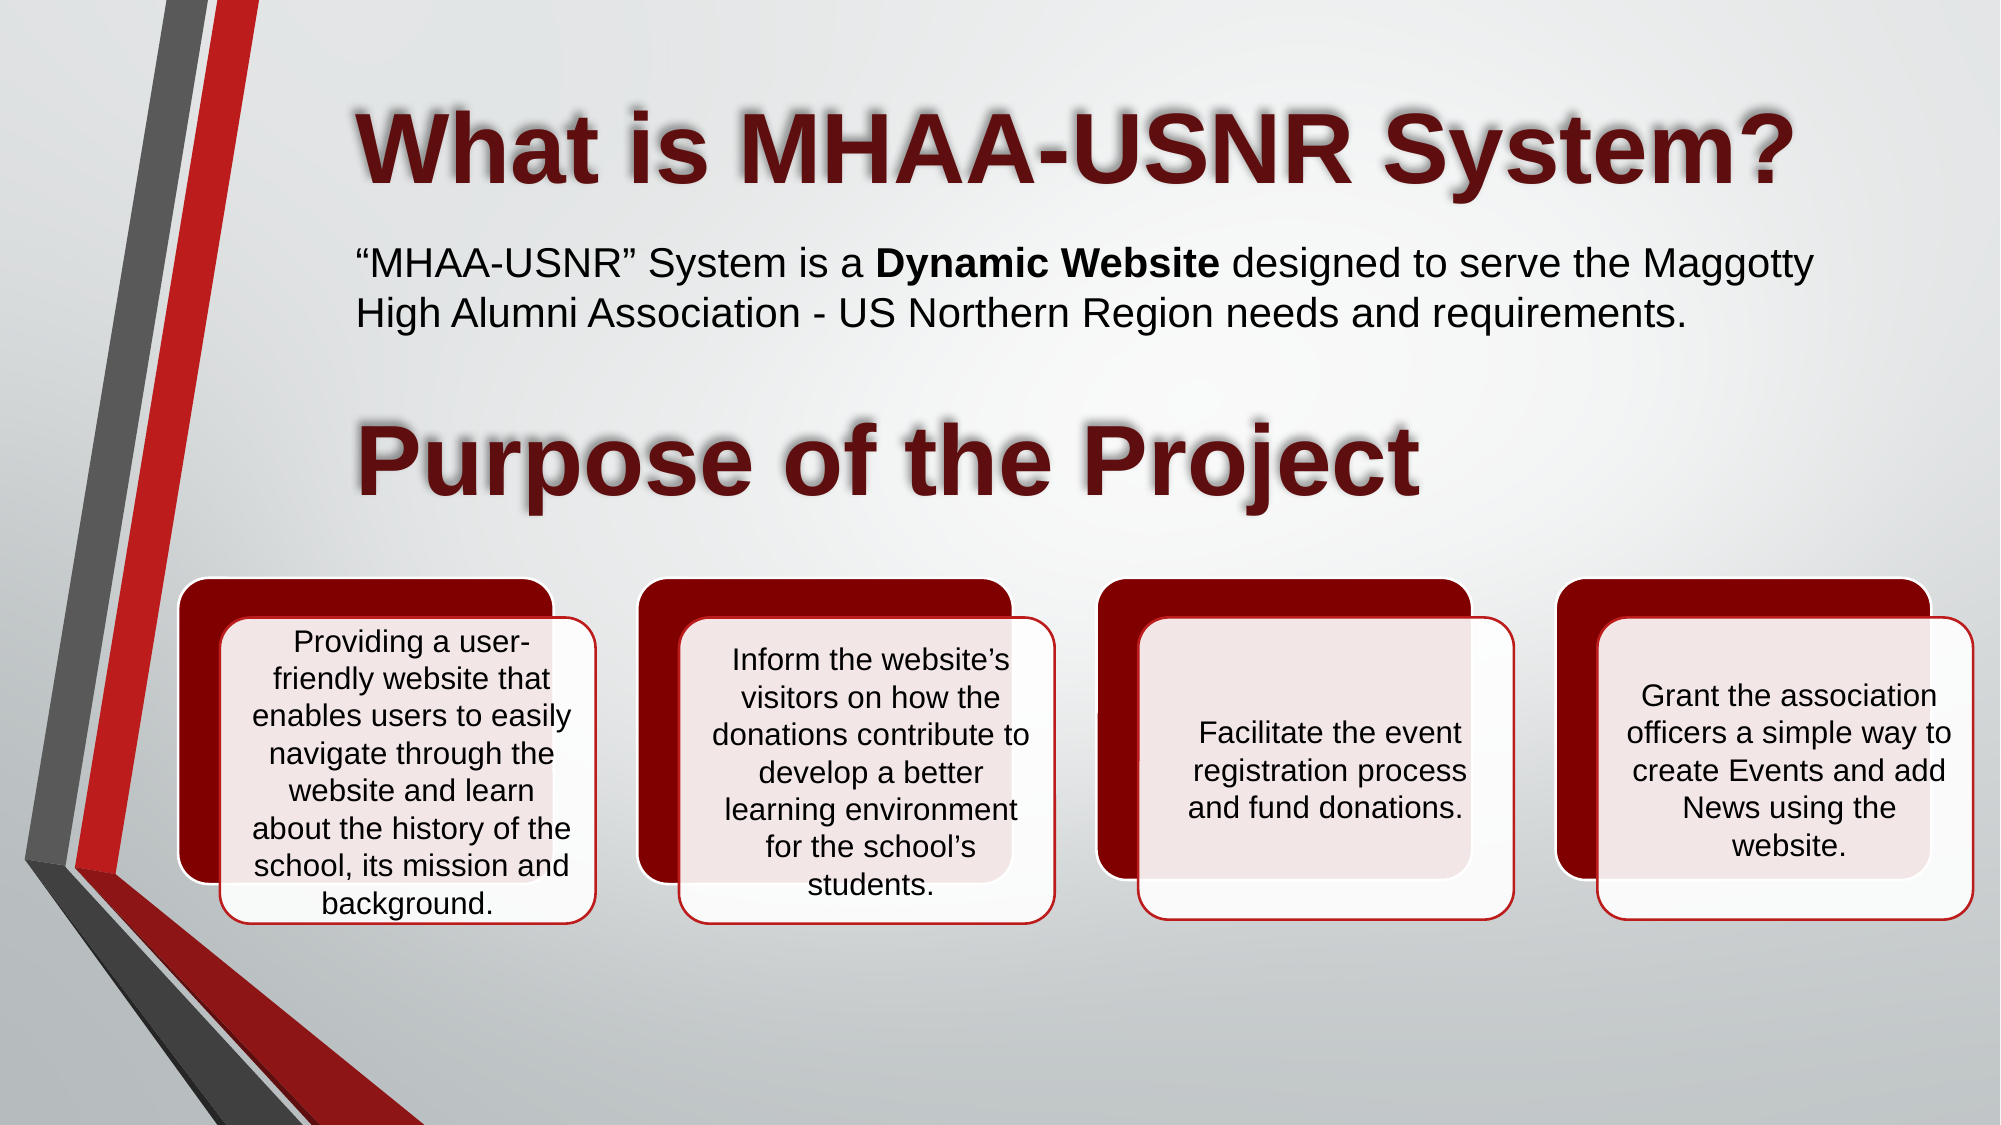

What is MHAA-USNR System?
“MHAA-USNR” System is a Dynamic Website designed to serve the Maggotty High Alumni Association - US Northern Region needs and requirements.
Purpose of the Project
Providing a user-friendly website that enables users to easily navigate through the website and learn about the history of the school, its mission and background.
Inform the website’s visitors on how the donations contribute to develop a better learning environment for the school’s students.
Facilitate the event registration process and fund donations.
Grant the association officers a simple way to create Events and add News using the website.